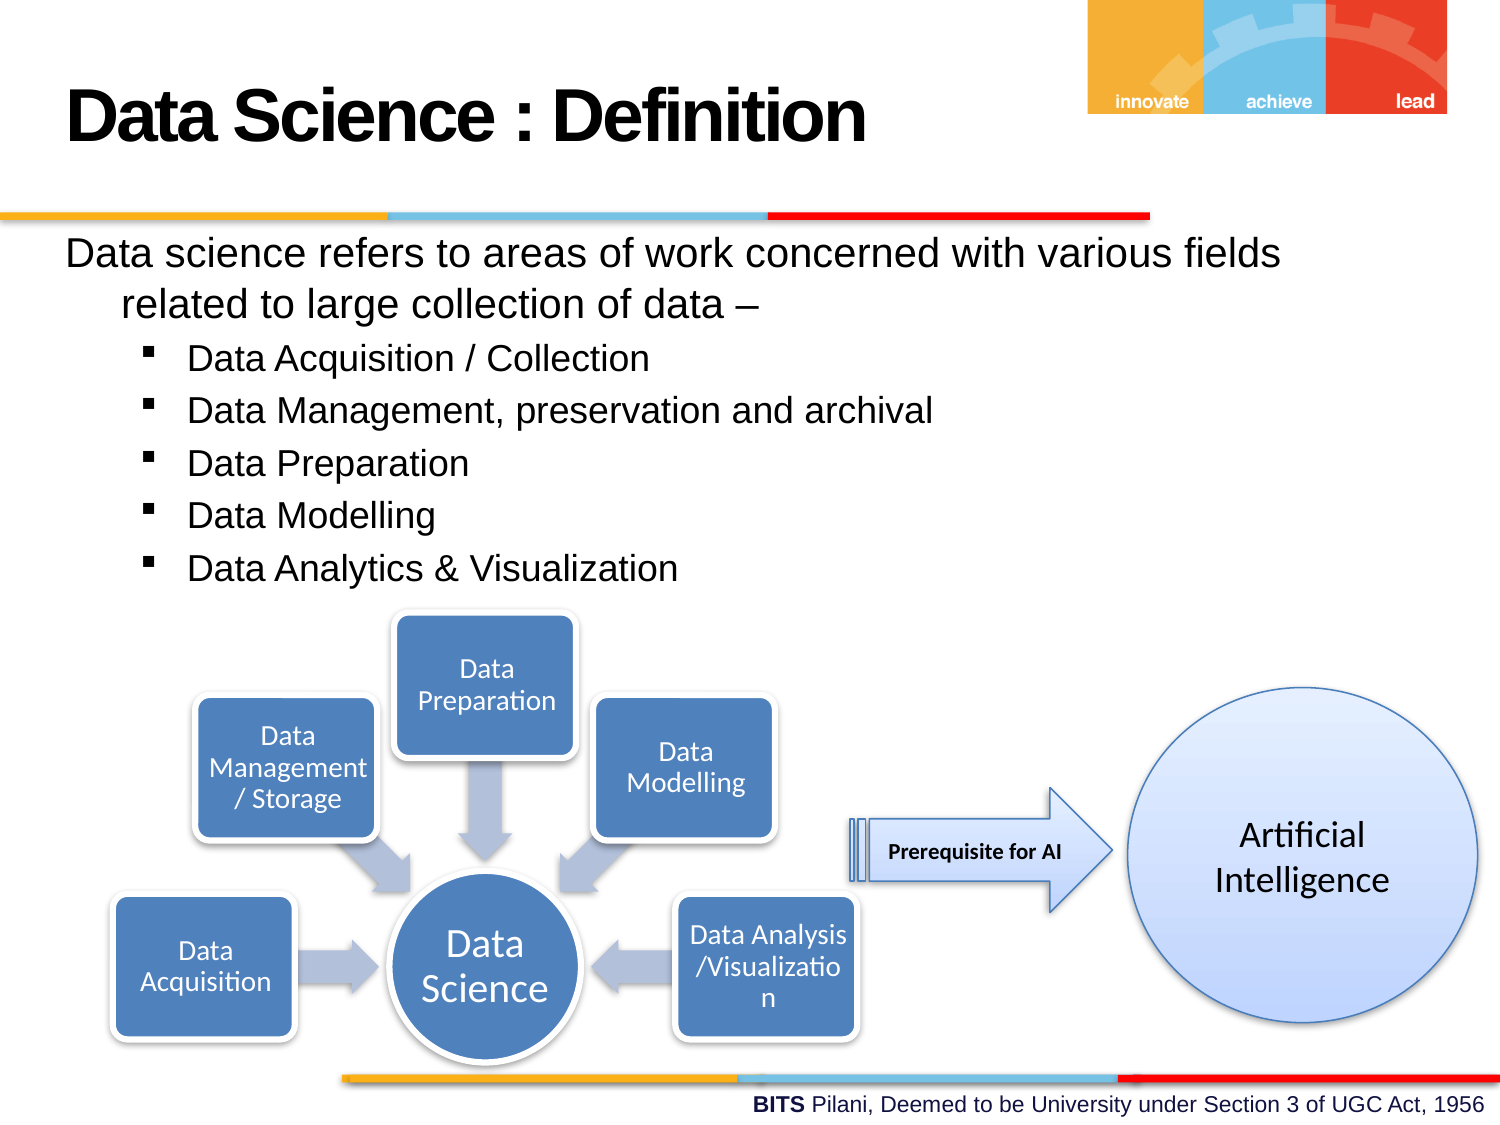

Data Science : Definition
Data science refers to areas of work concerned with various fields related to large collection of data –
Data Acquisition / Collection
Data Management, preservation and archival
Data Preparation
Data Modelling
Data Analytics & Visualization

Data Science
Data Acquisition
Data Management / Storage
Data Preparation
Data Modelling
Data Analysis /Visualization
Artificial Intelligence
Prerequisite for AI